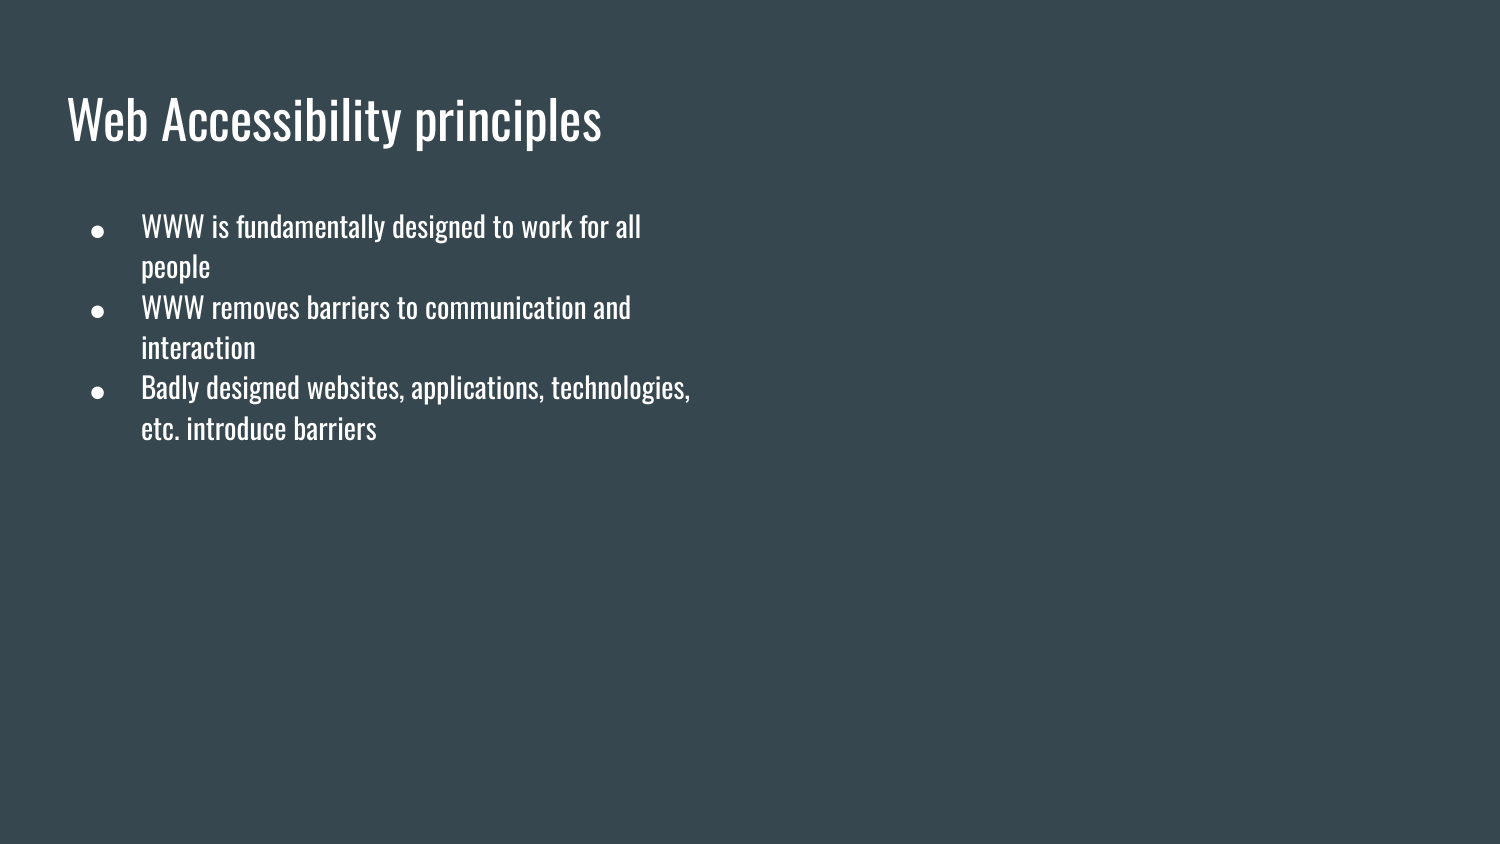

# Web Accessibility principles
WWW is fundamentally designed to work for all people
WWW removes barriers to communication and interaction
Badly designed websites, applications, technologies, etc. introduce barriers